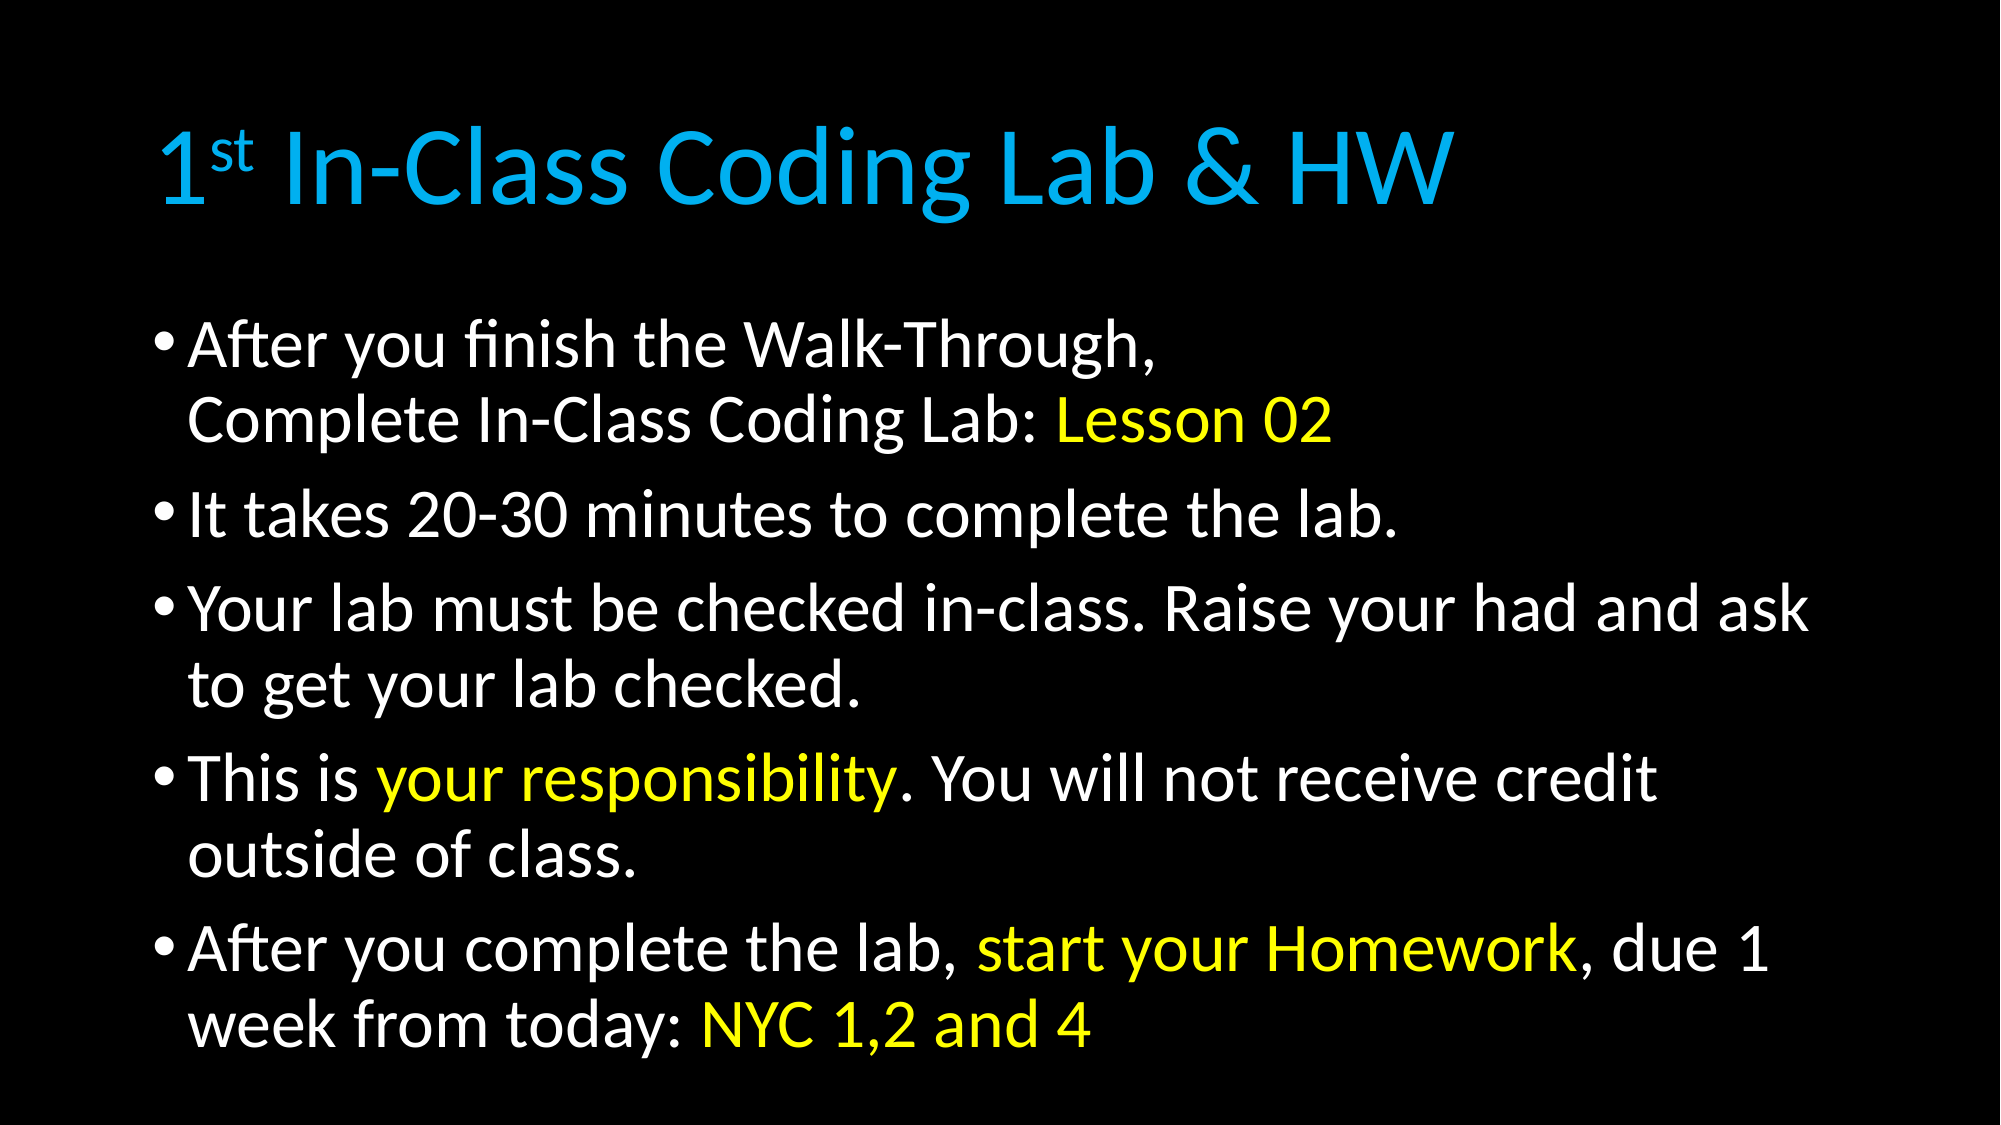

# 1st In-Class Coding Lab & HW
After you finish the Walk-Through,
Complete In-Class Coding Lab: Lesson 02
It takes 20-30 minutes to complete the lab.
Your lab must be checked in-class. Raise your had and ask to get your lab checked.
This is your responsibility. You will not receive credit outside of class.
After you complete the lab, start your Homework, due 1 week from today: NYC 1,2 and 4